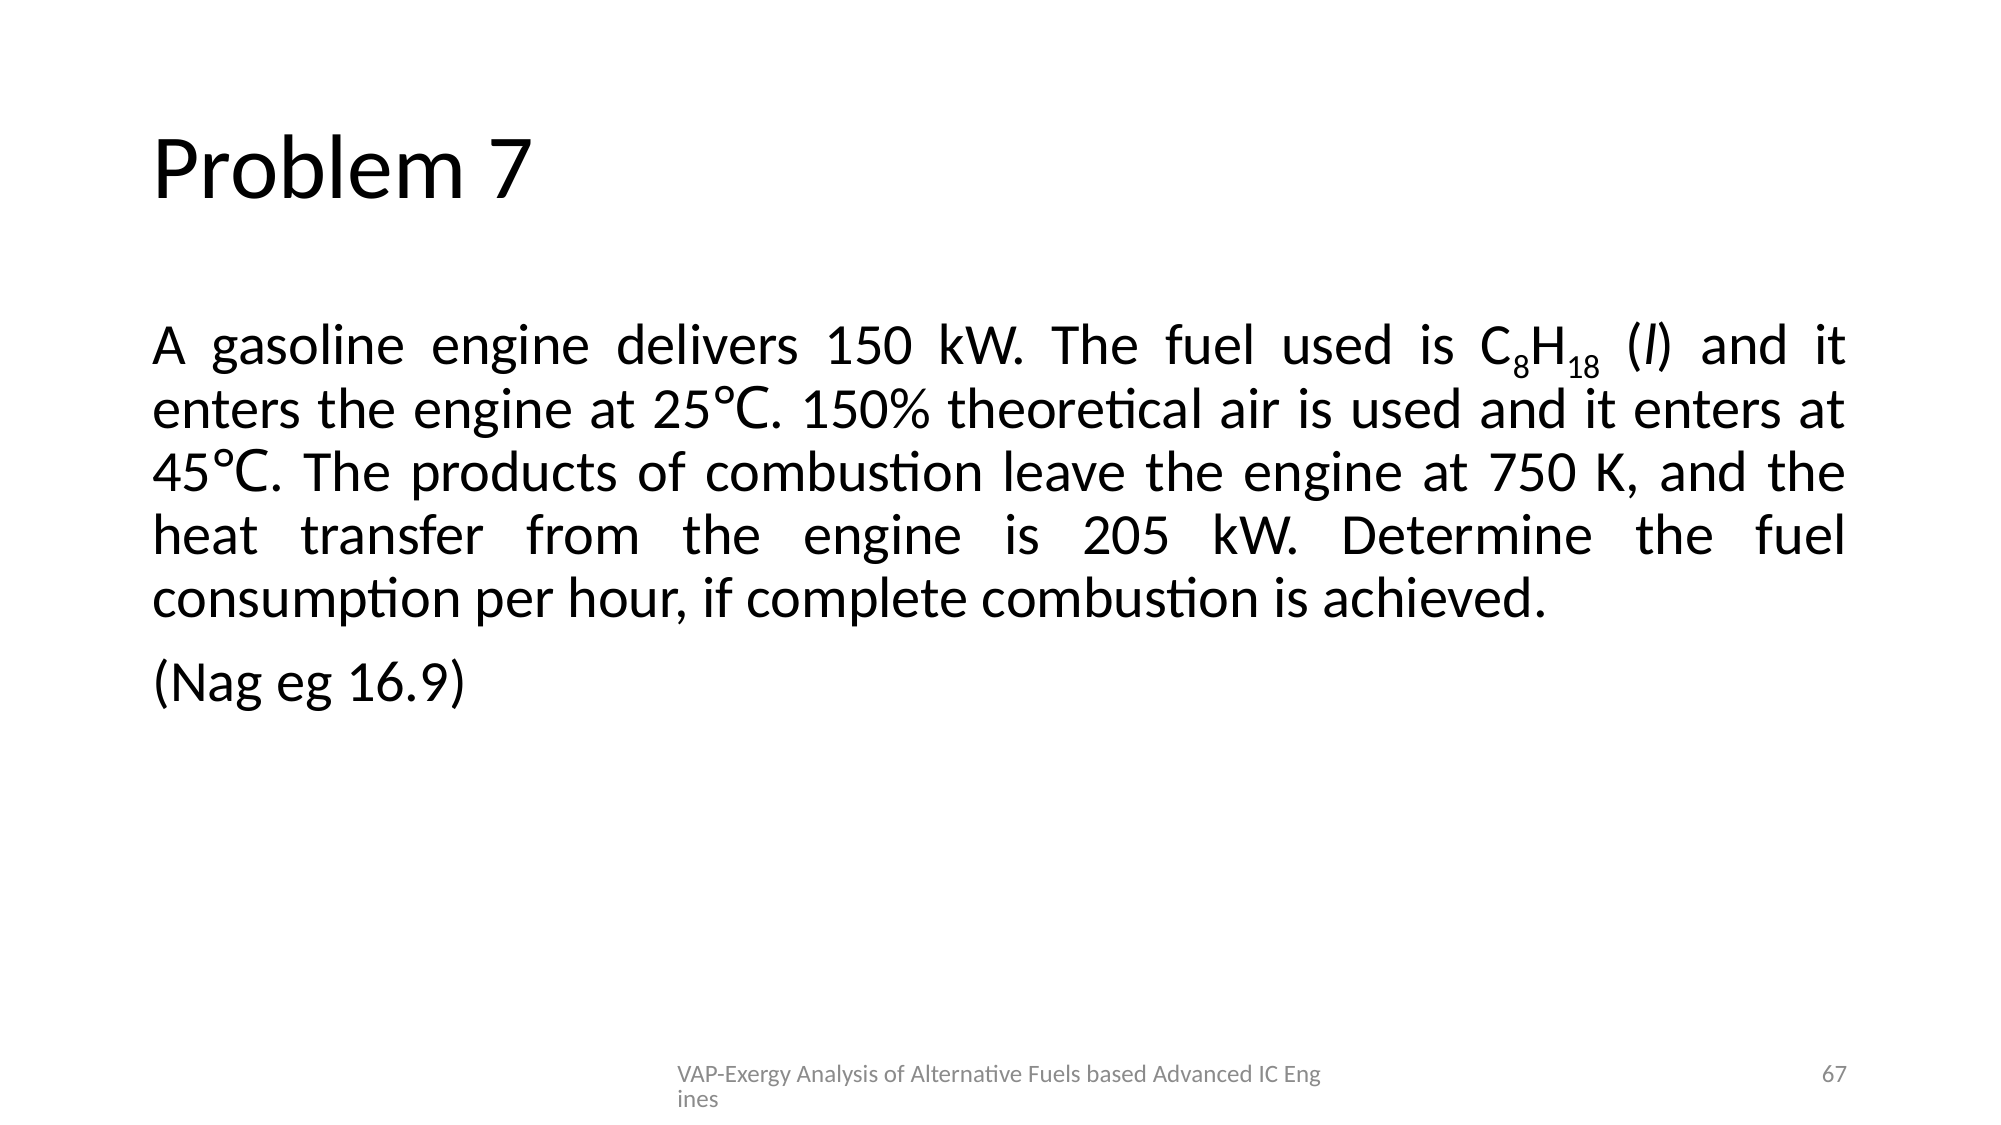

# Problem 7
A gasoline engine delivers 150 kW. The fuel used is C8H18 (l) and it enters the engine at 25℃. 150% theoretical air is used and it enters at 45℃. The products of combustion leave the engine at 750 K, and the heat transfer from the engine is 205 kW. Determine the fuel consumption per hour, if complete combustion is achieved.
(Nag eg 16.9)
VAP-Exergy Analysis of Alternative Fuels based Advanced IC Engines
67